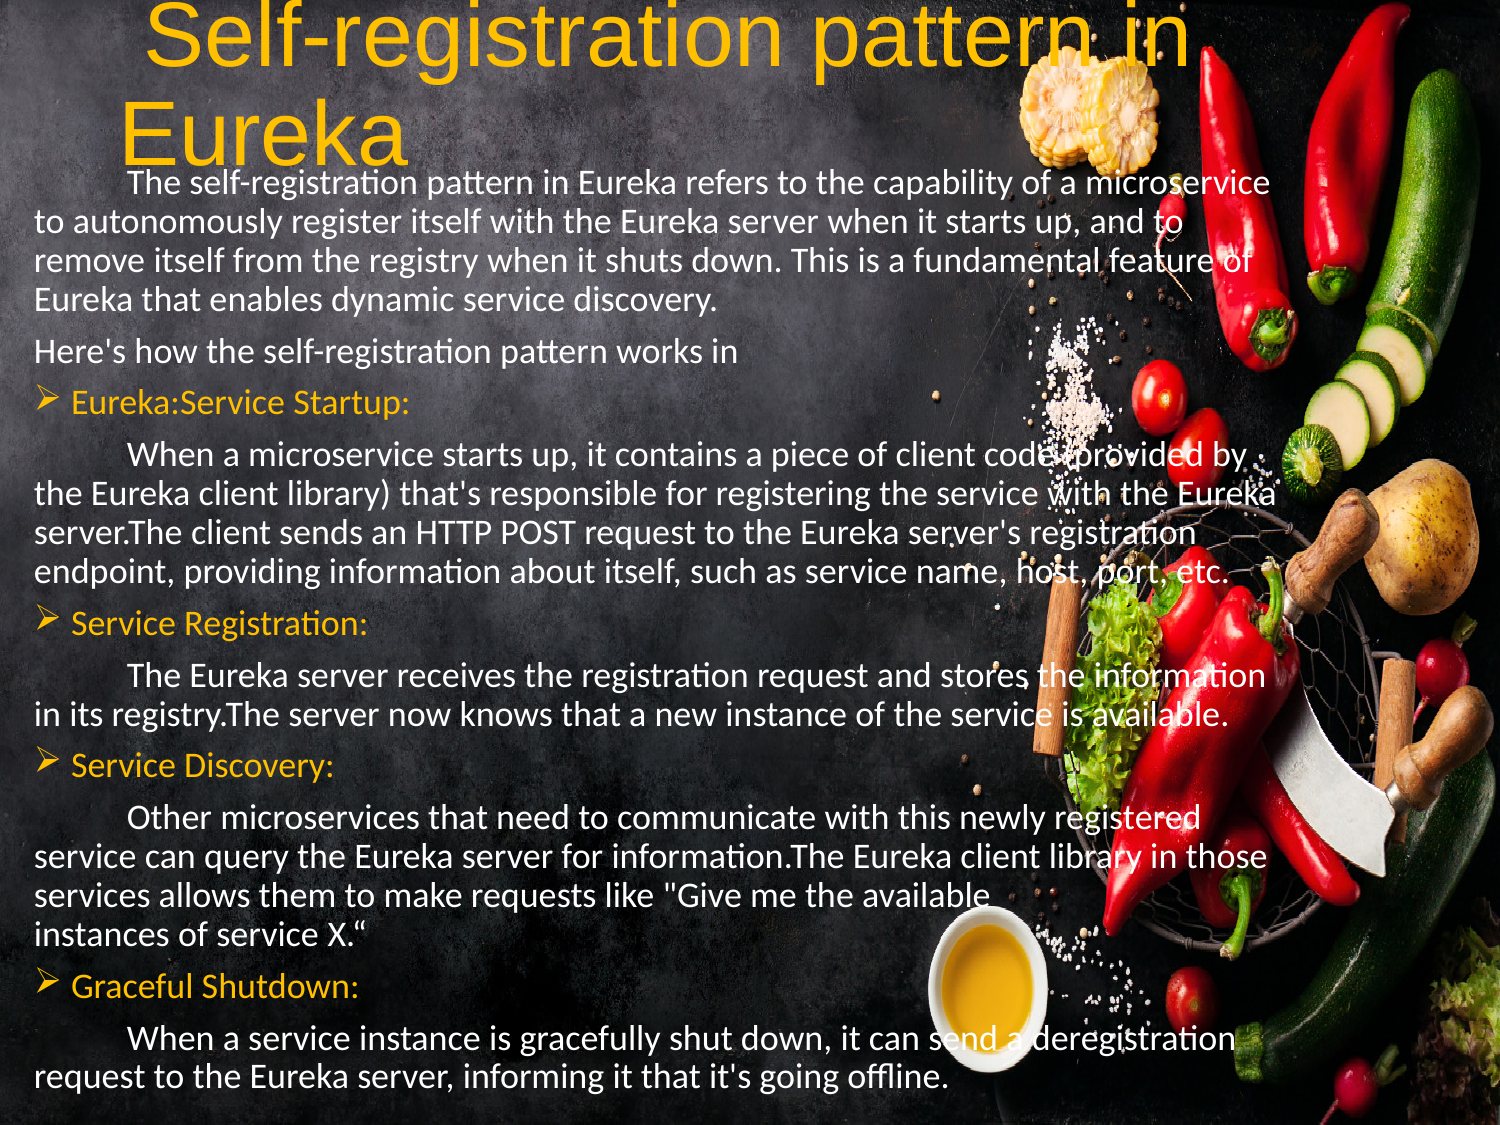

# Self-registration pattern in Eureka
	The self-registration pattern in Eureka refers to the capability of a microservice to autonomously register itself with the Eureka server when it starts up, and to remove itself from the registry when it shuts down. This is a fundamental feature of Eureka that enables dynamic service discovery.
Here's how the self-registration pattern works in
Eureka:Service Startup:
	When a microservice starts up, it contains a piece of client code (provided by the Eureka client library) that's responsible for registering the service with the Eureka server.The client sends an HTTP POST request to the Eureka server's registration endpoint, providing information about itself, such as service name, host, port, etc.
Service Registration:
	The Eureka server receives the registration request and stores the information in its registry.The server now knows that a new instance of the service is available.
Service Discovery:
	Other microservices that need to communicate with this newly registered service can query the Eureka server for information.The Eureka client library in those services allows them to make requests like "Give me the available instances of service X.“
Graceful Shutdown:
	When a service instance is gracefully shut down, it can send a deregistration request to the Eureka server, informing it that it's going offline.